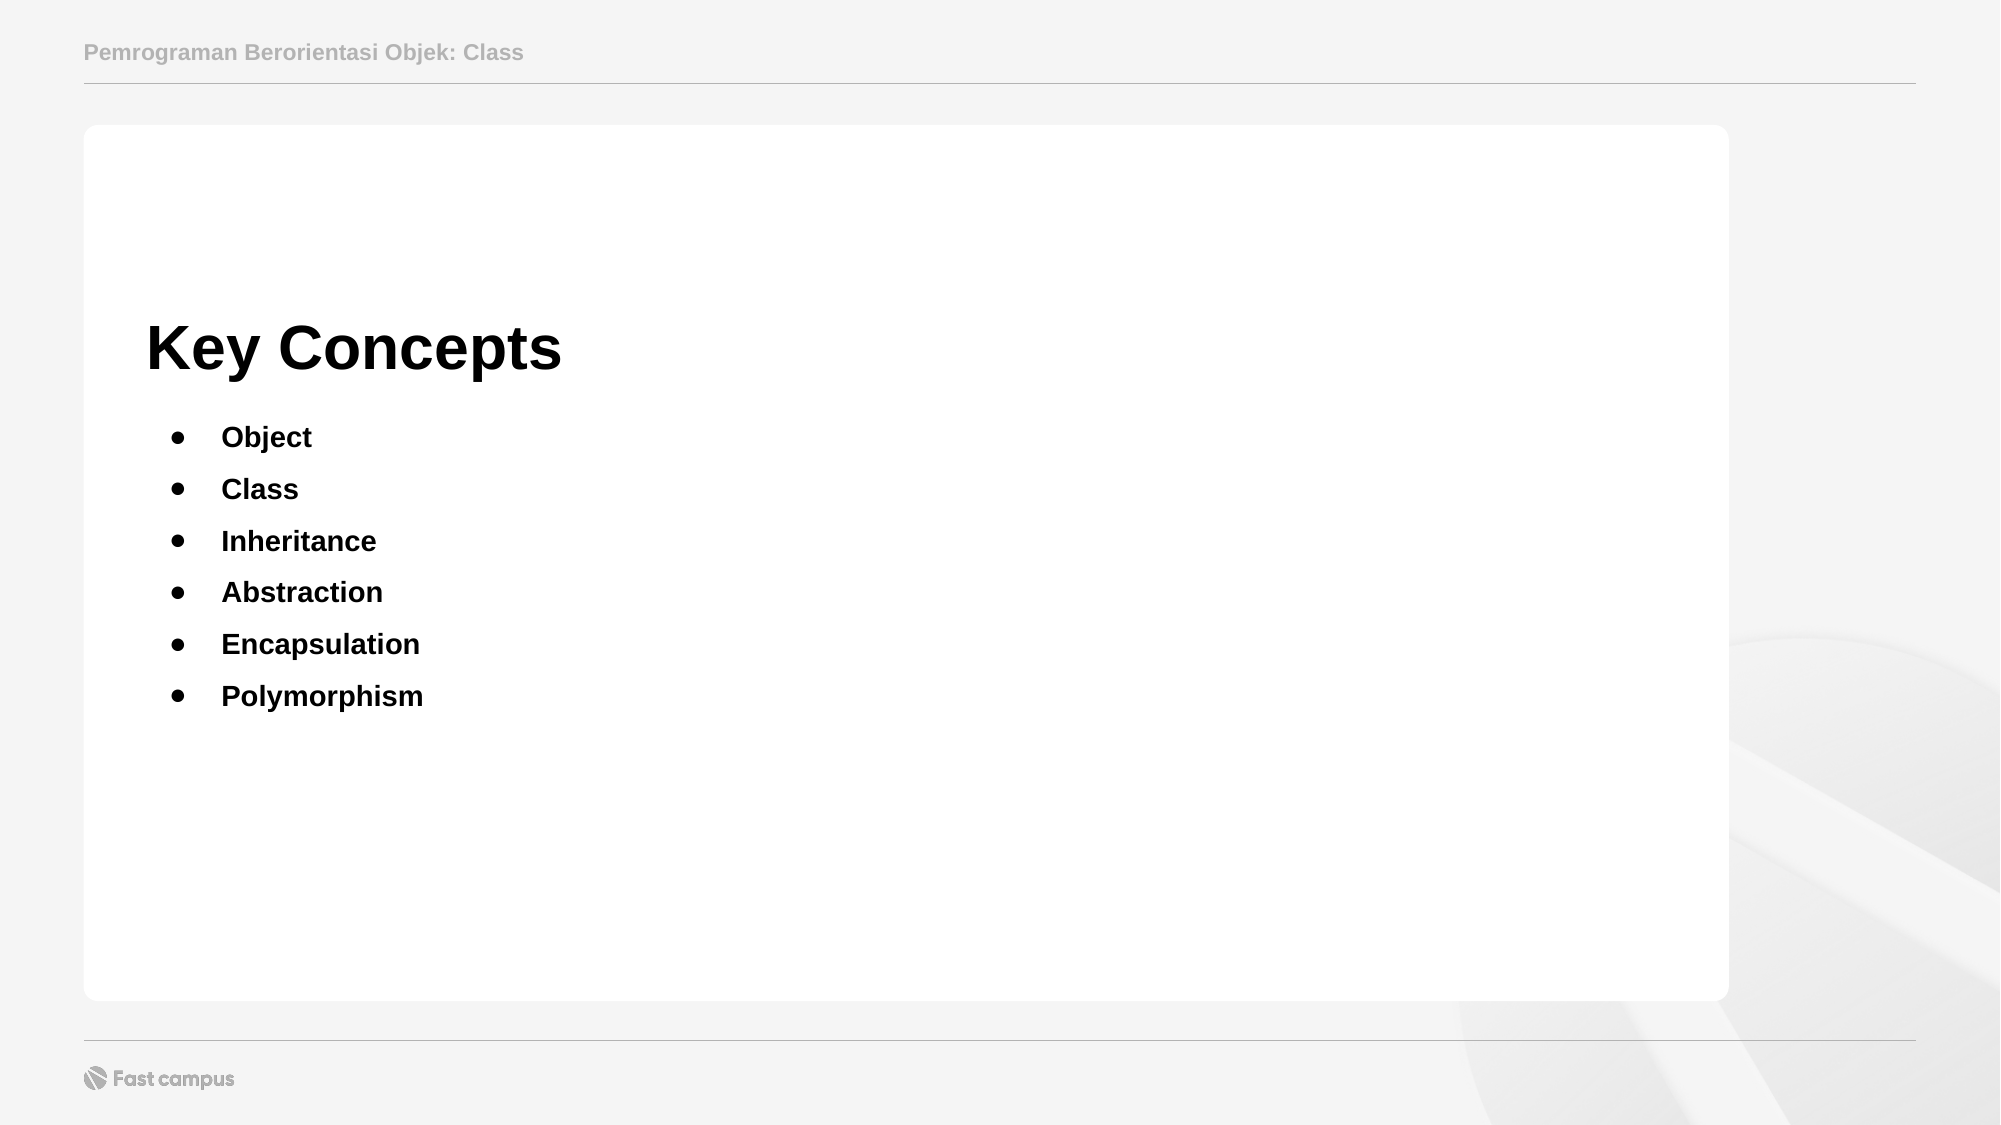

Pemrograman Berorientasi Objek: Class

Key Concepts
Object
Class
Inheritance
Abstraction
Encapsulation
Polymorphism